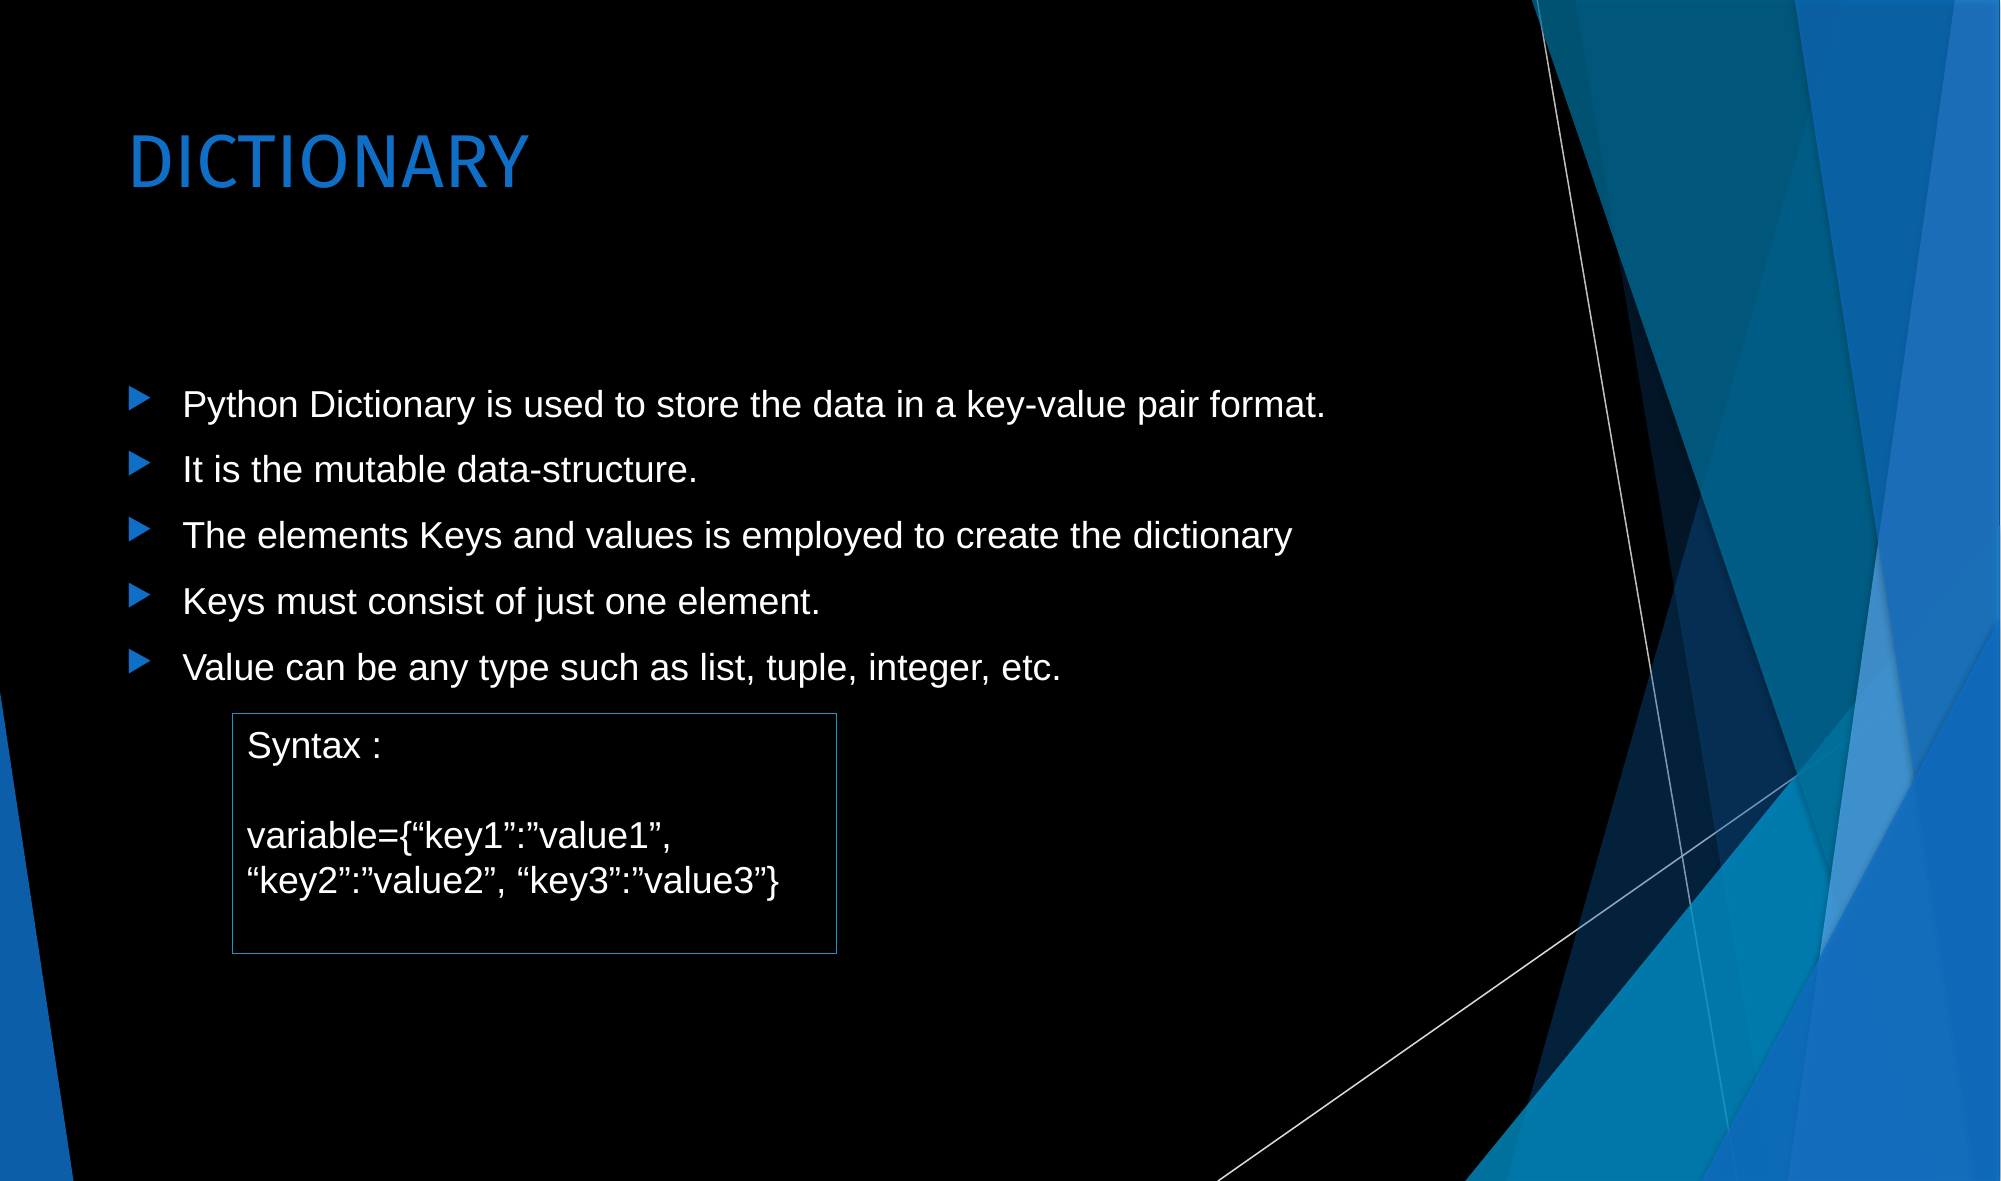

# DICTIONARY
Python Dictionary is used to store the data in a key-value pair format.
It is the mutable data-structure.
The elements Keys and values is employed to create the dictionary
Keys must consist of just one element.
Value can be any type such as list, tuple, integer, etc.

Syntax :
		variable={“key1”:”value1”, “key2”:”value2”, “key3”:”value3”}